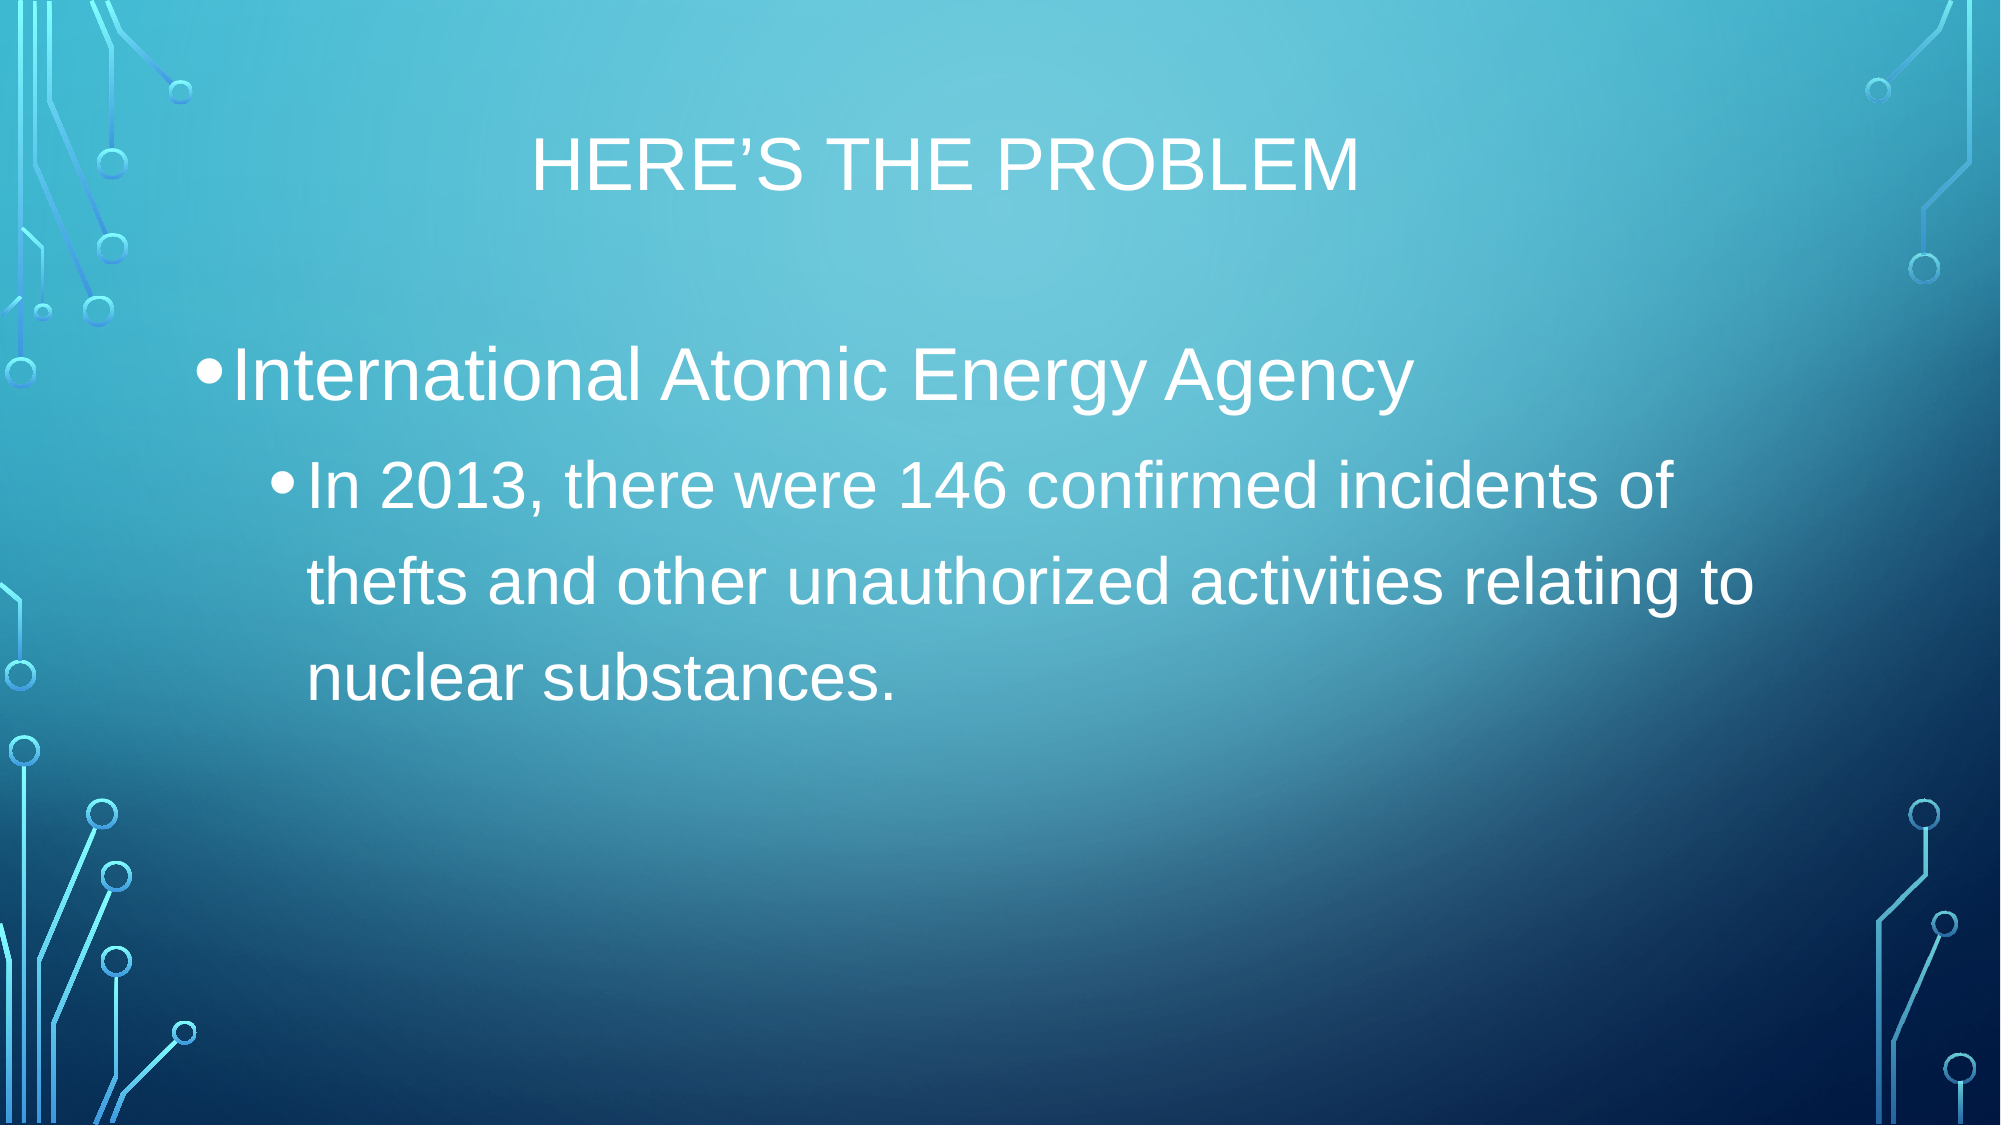

# HERE’S THE PROBLEM
International Atomic Energy Agency
In 2013, there were 146 confirmed incidents of thefts and other unauthorized activities relating to nuclear substances.